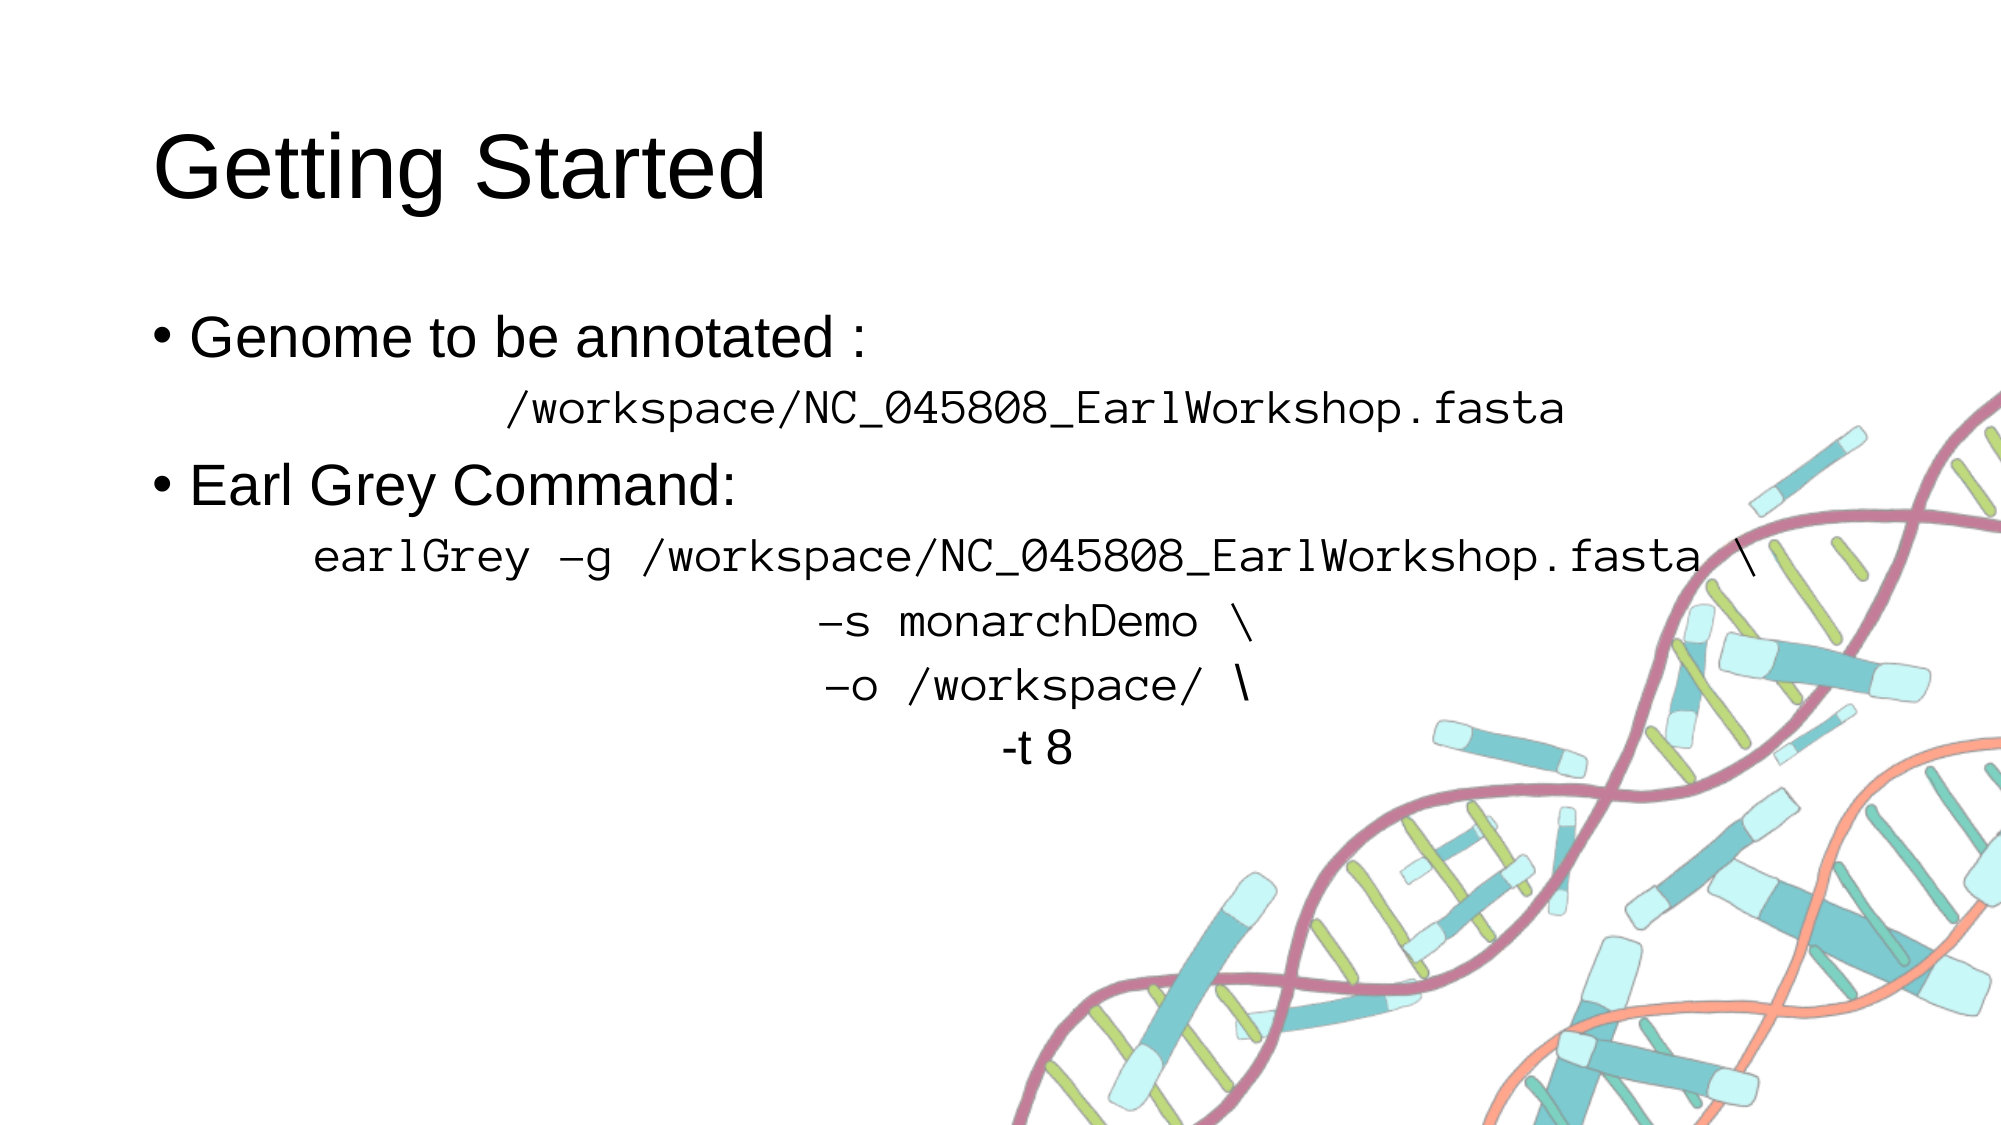

# Getting Started
Genome to be annotated :
/workspace/NC_045808_EarlWorkshop.fasta
Earl Grey Command:
earlGrey –g /workspace/NC_045808_EarlWorkshop.fasta \
–s monarchDemo \
-o /workspace/ \
-t 8